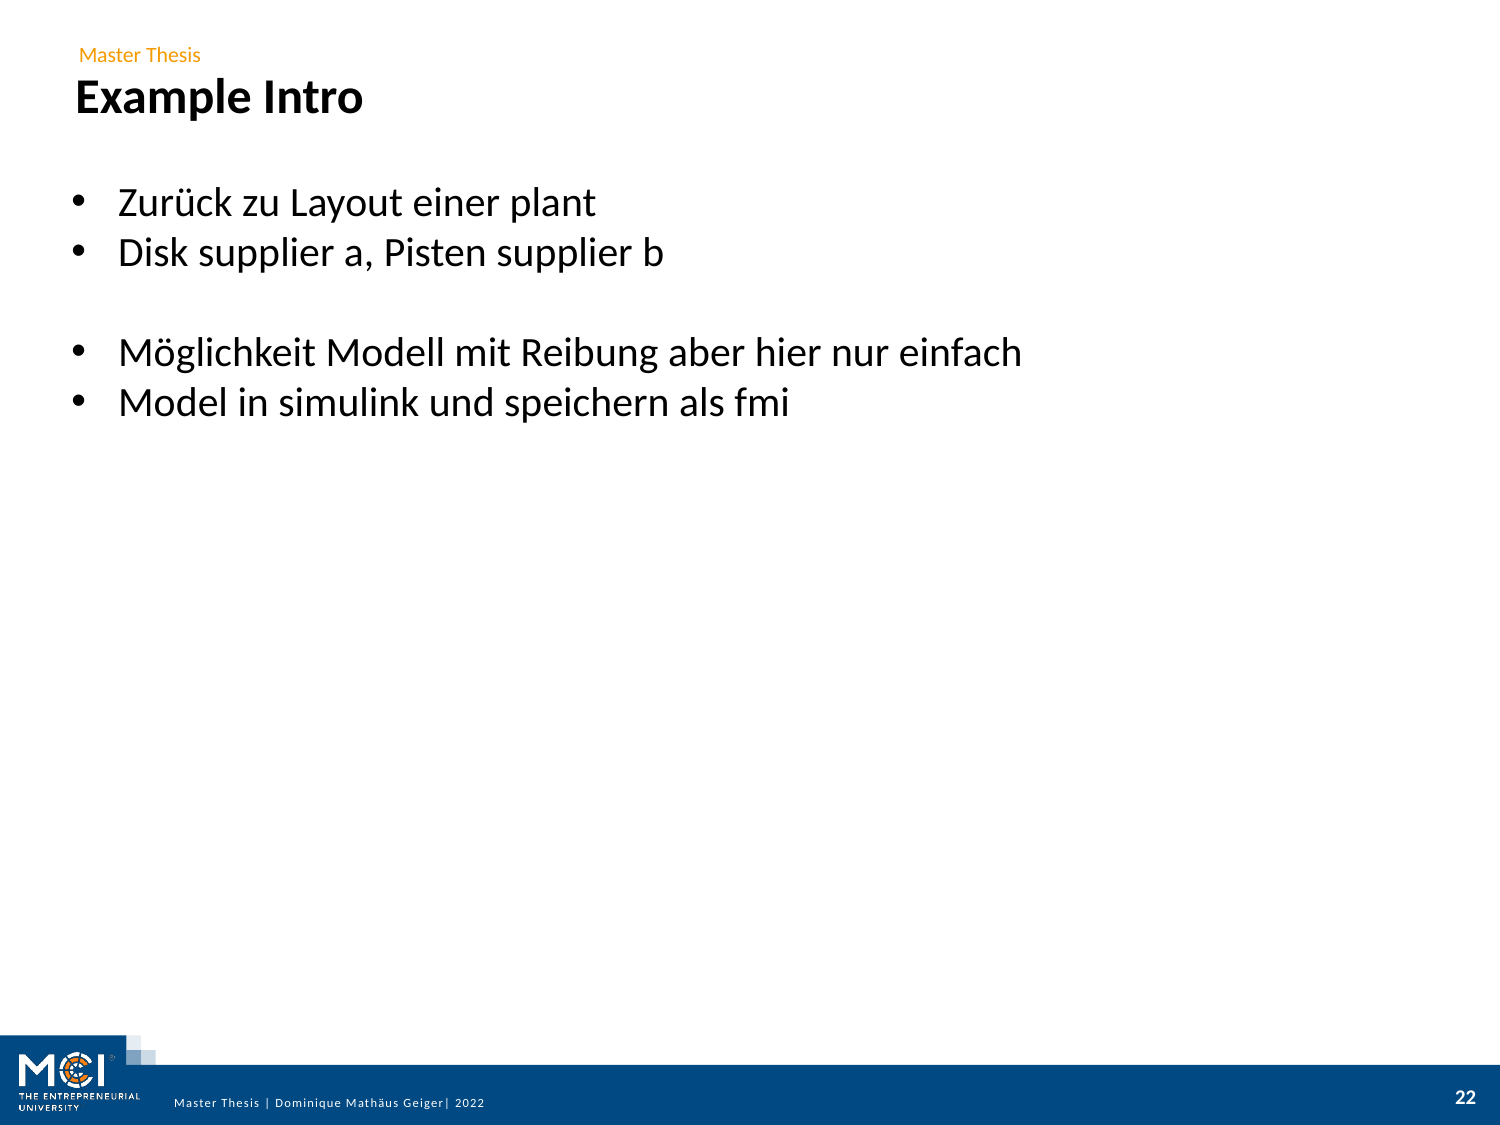

# Example Intro
Zurück zu Layout einer plant
Disk supplier a, Pisten supplier b

Möglichkeit Modell mit Reibung aber hier nur einfach
Model in simulink und speichern als fmi